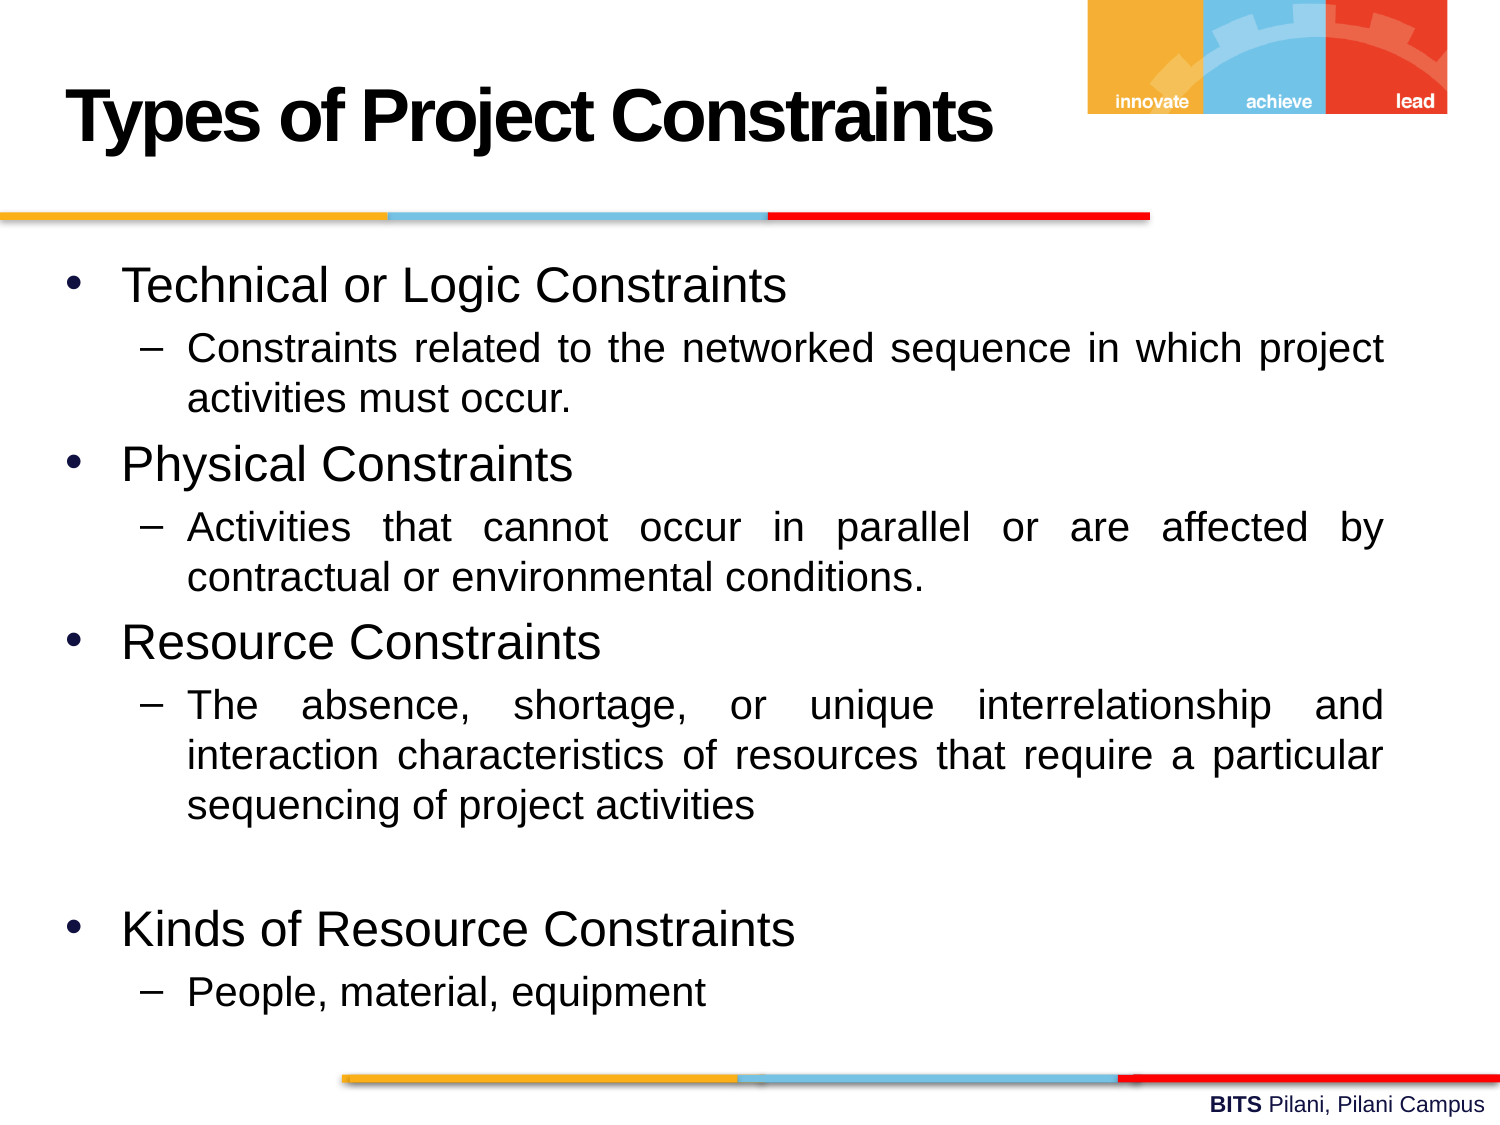

Types of Project Constraints
Technical or Logic Constraints
Constraints related to the networked sequence in which project activities must occur.
Physical Constraints
Activities that cannot occur in parallel or are affected by contractual or environmental conditions.
Resource Constraints
The absence, shortage, or unique interrelationship and interaction characteristics of resources that require a particular sequencing of project activities

Kinds of Resource Constraints
People, material, equipment